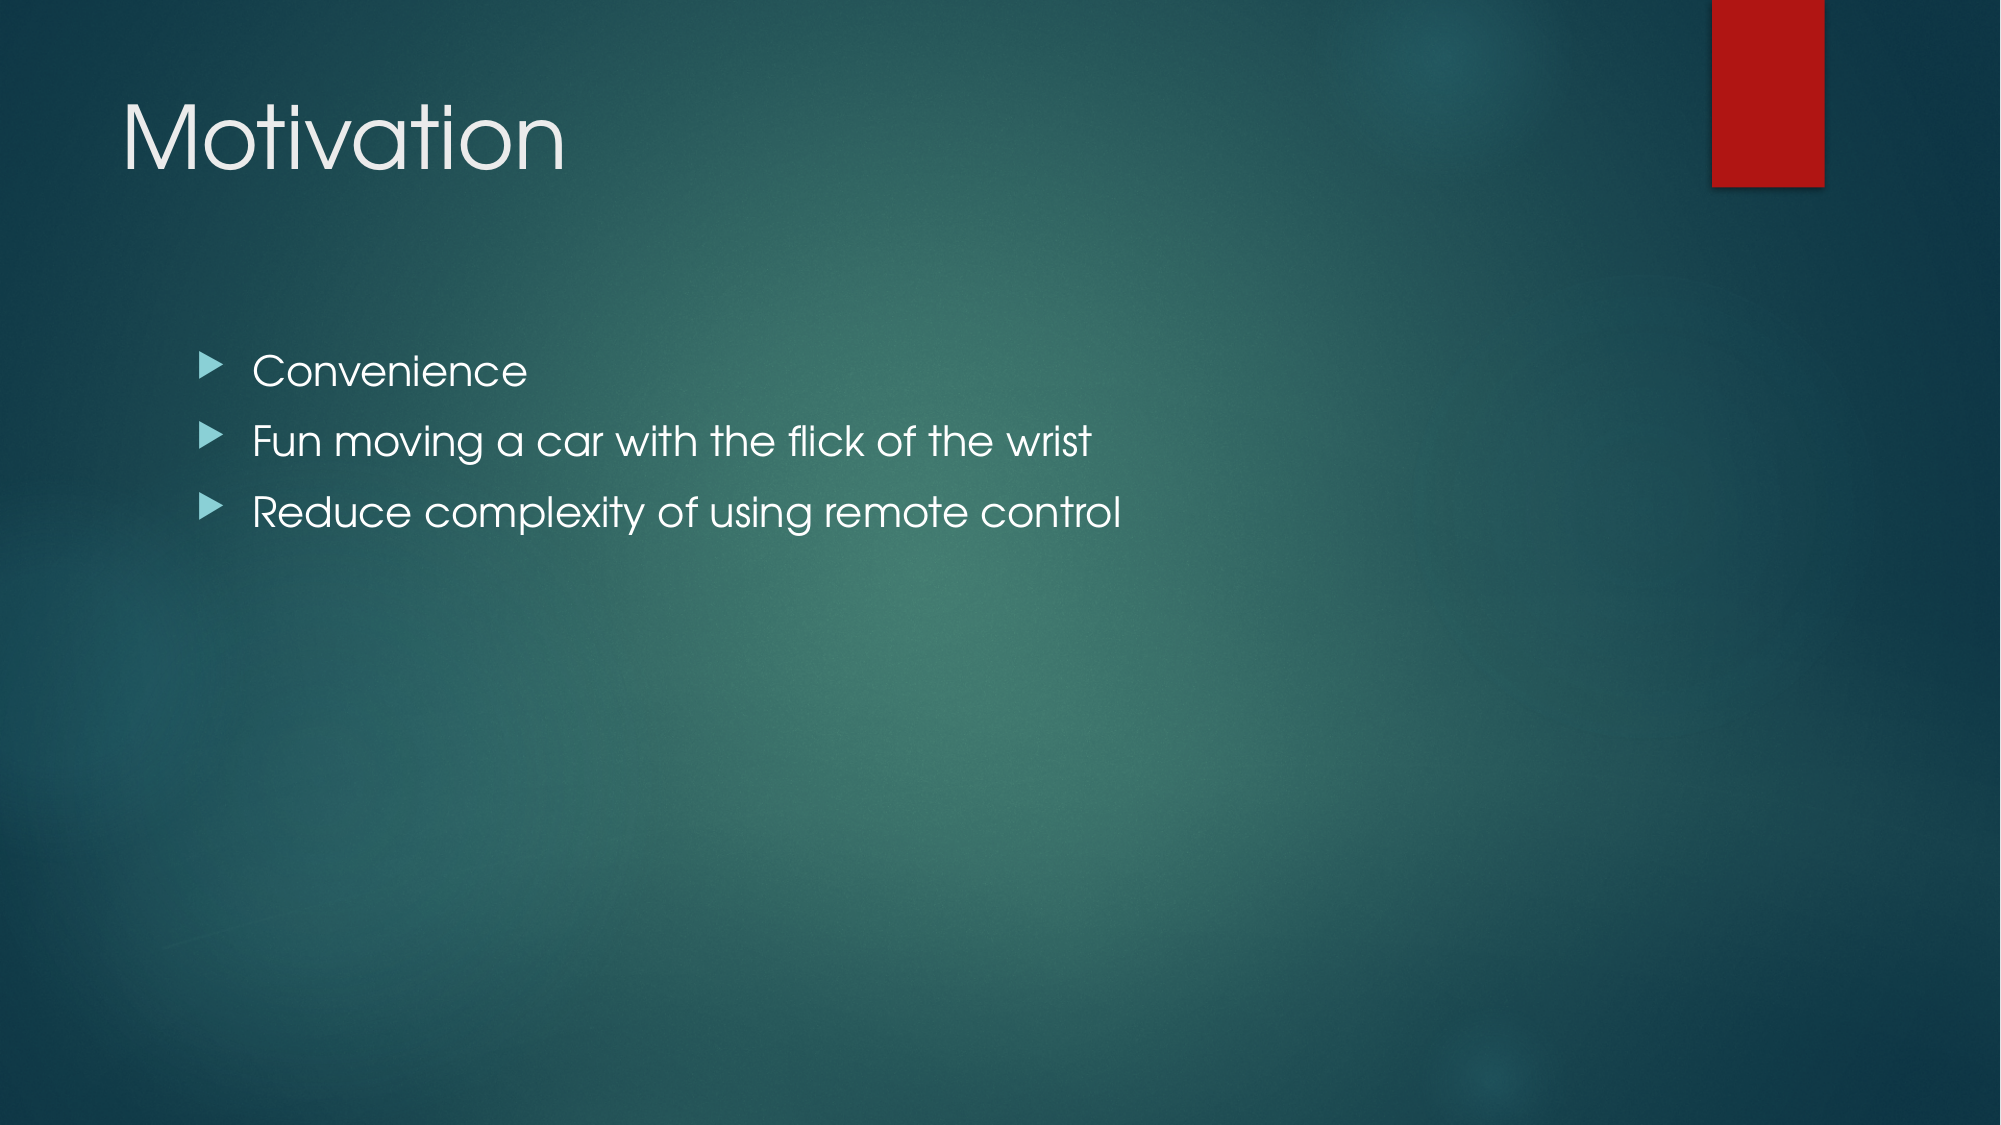

# Motivation
Convenience
Fun moving a car with the flick of the wrist
Reduce complexity of using remote control